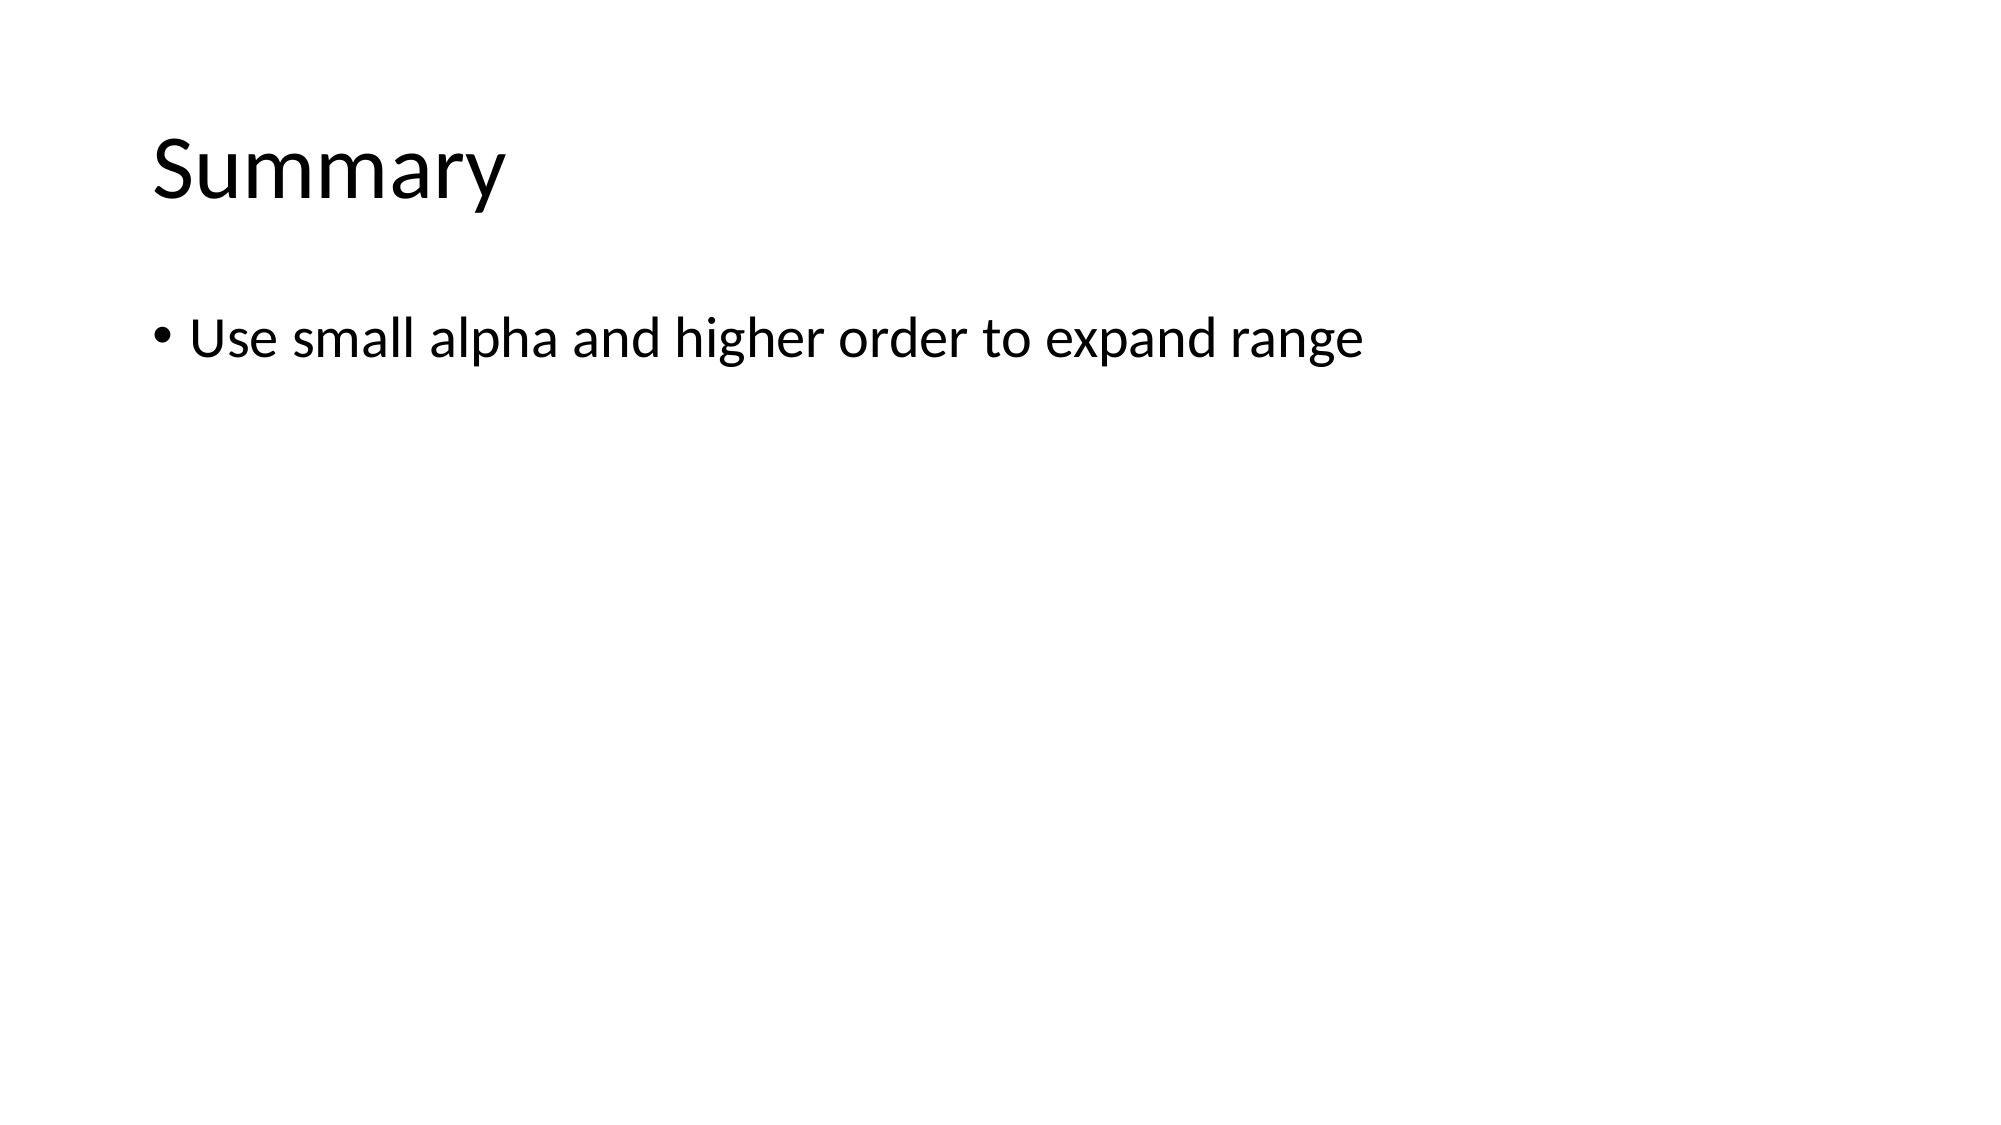

# Summary
Use small alpha and higher order to expand range